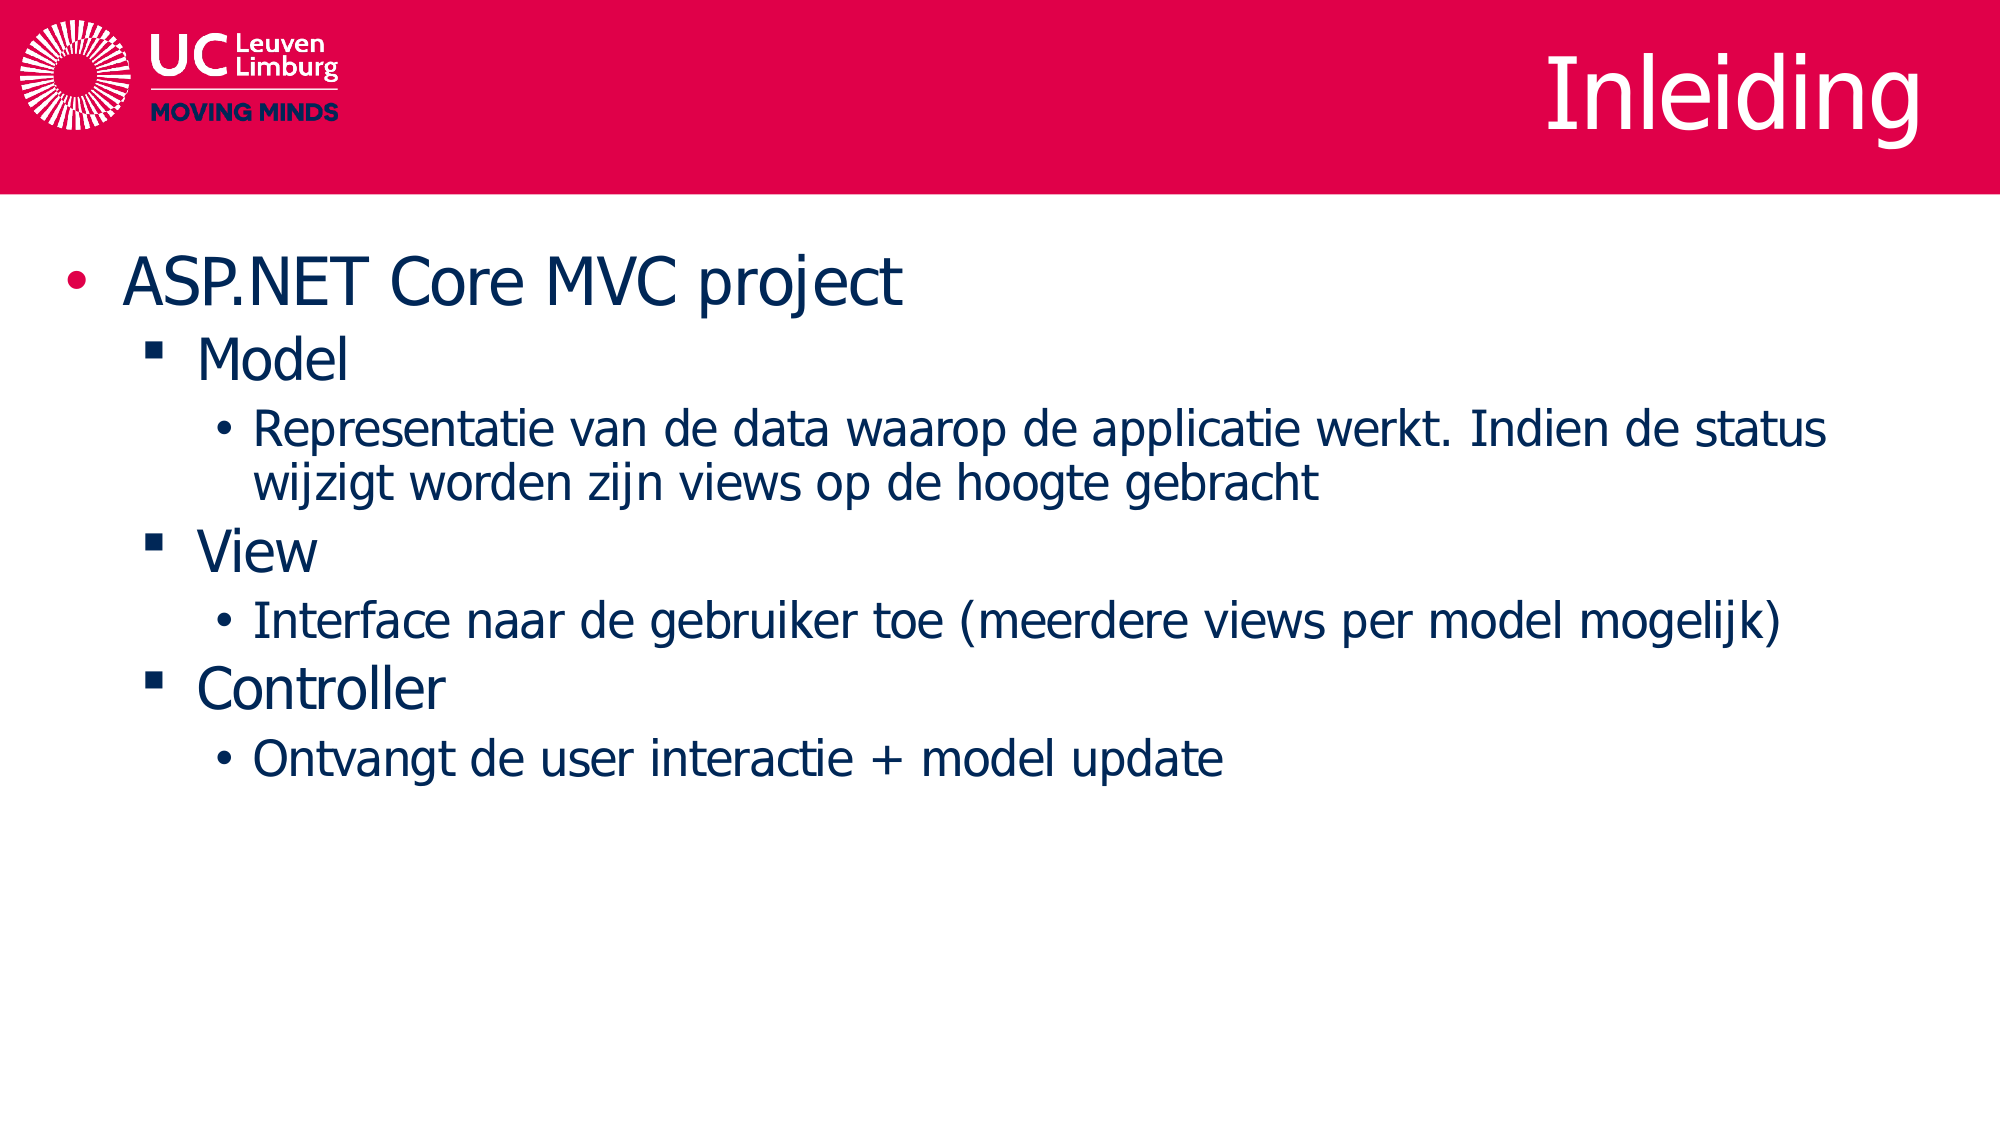

# Inleiding
ASP.NET Core MVC project
Model
Representatie van de data waarop de applicatie werkt. Indien de status wijzigt worden zijn views op de hoogte gebracht
View
Interface naar de gebruiker toe (meerdere views per model mogelijk)
Controller
Ontvangt de user interactie + model update